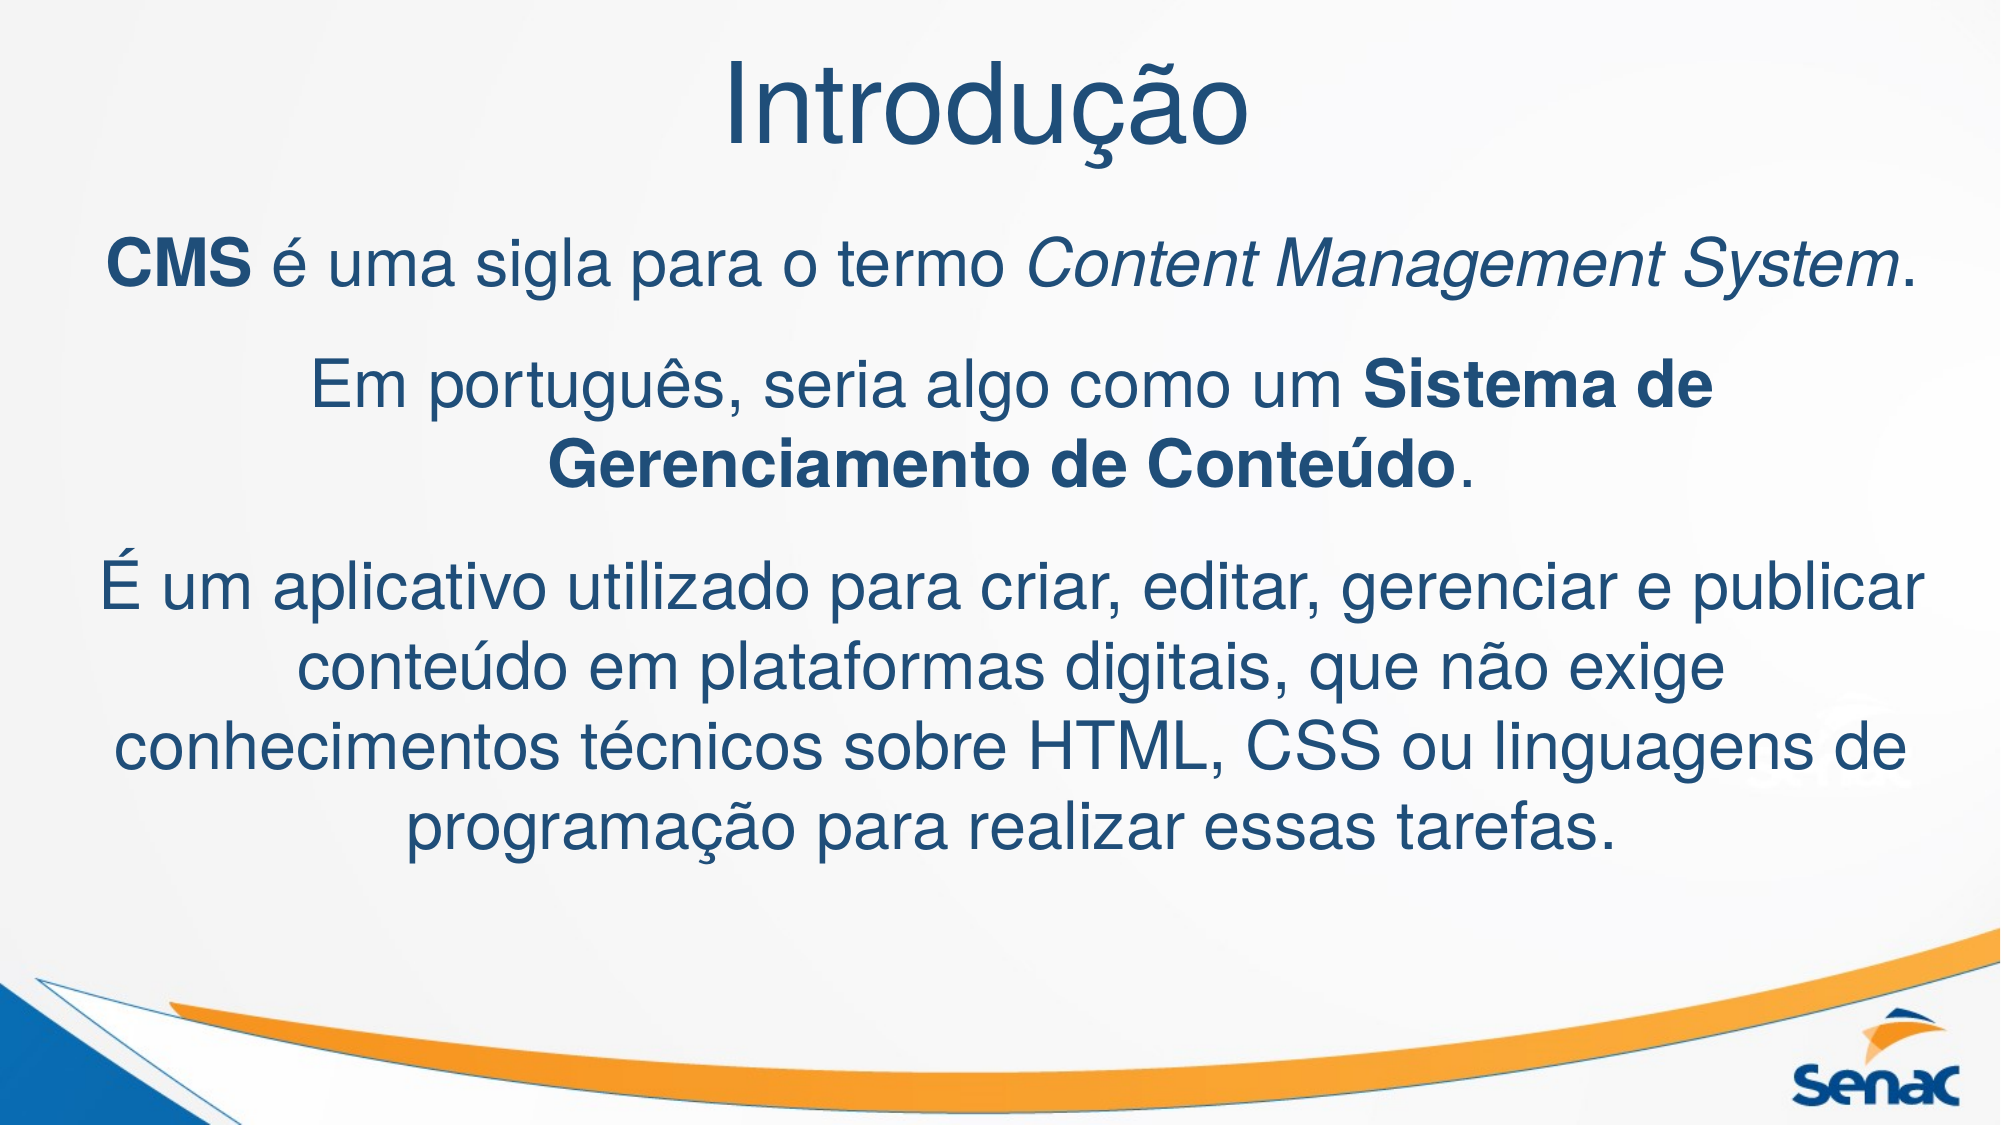

# Introdução
CMS é uma sigla para o termo Content Management System.
Em português, seria algo como um Sistema de Gerenciamento de Conteúdo.
É um aplicativo utilizado para criar, editar, gerenciar e publicar conteúdo em plataformas digitais, que não exige conhecimentos técnicos sobre HTML, CSS ou linguagens de programação para realizar essas tarefas.